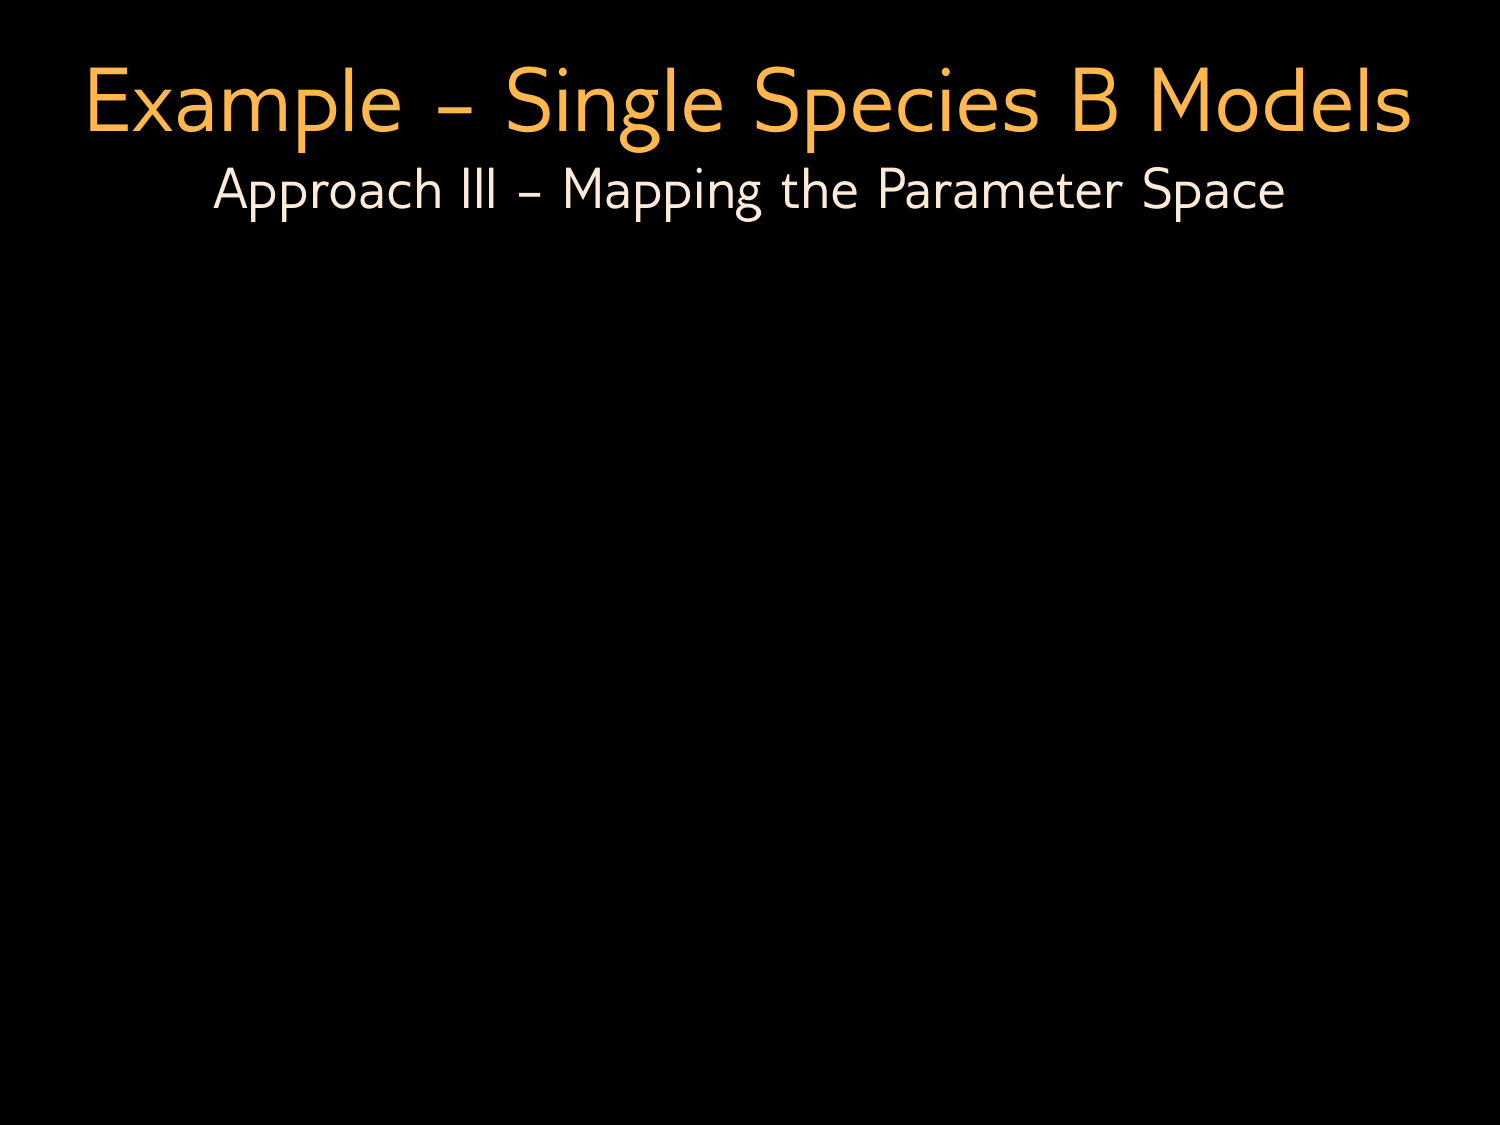

Example – Single Species B Models
Approach III – Mapping the Parameter Space